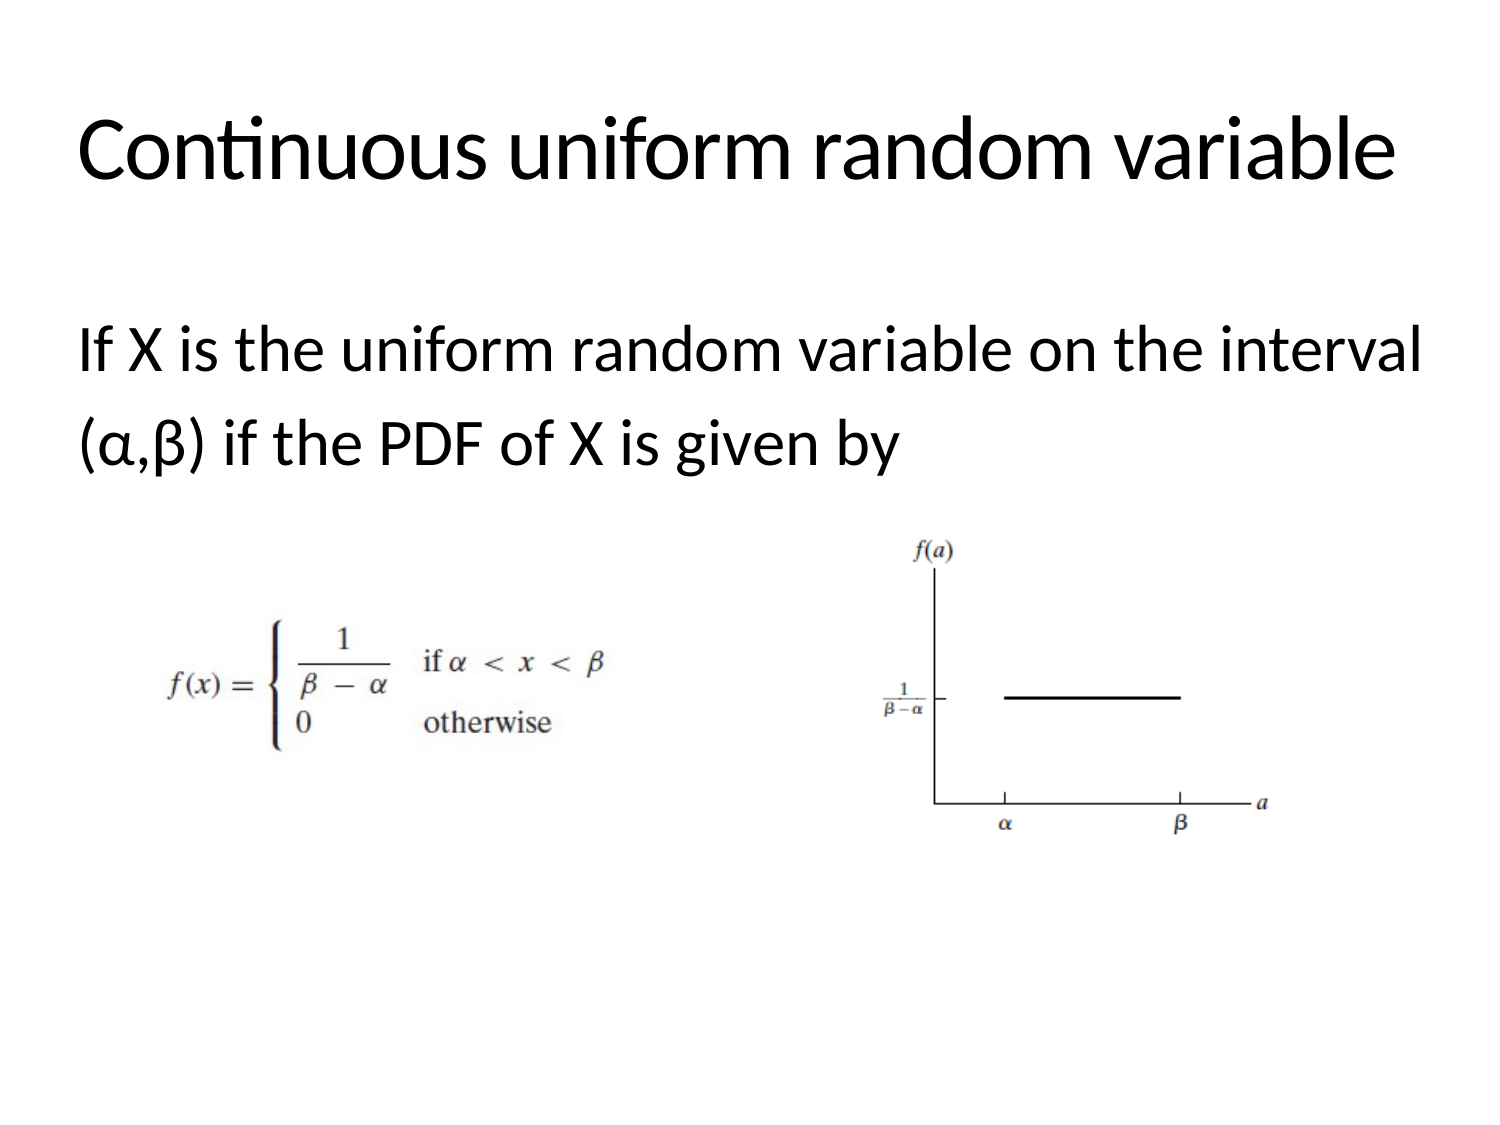

Continuous uniform random variable

If X is the uniform random variable on the interval
(α,β) if the PDF of X is given by